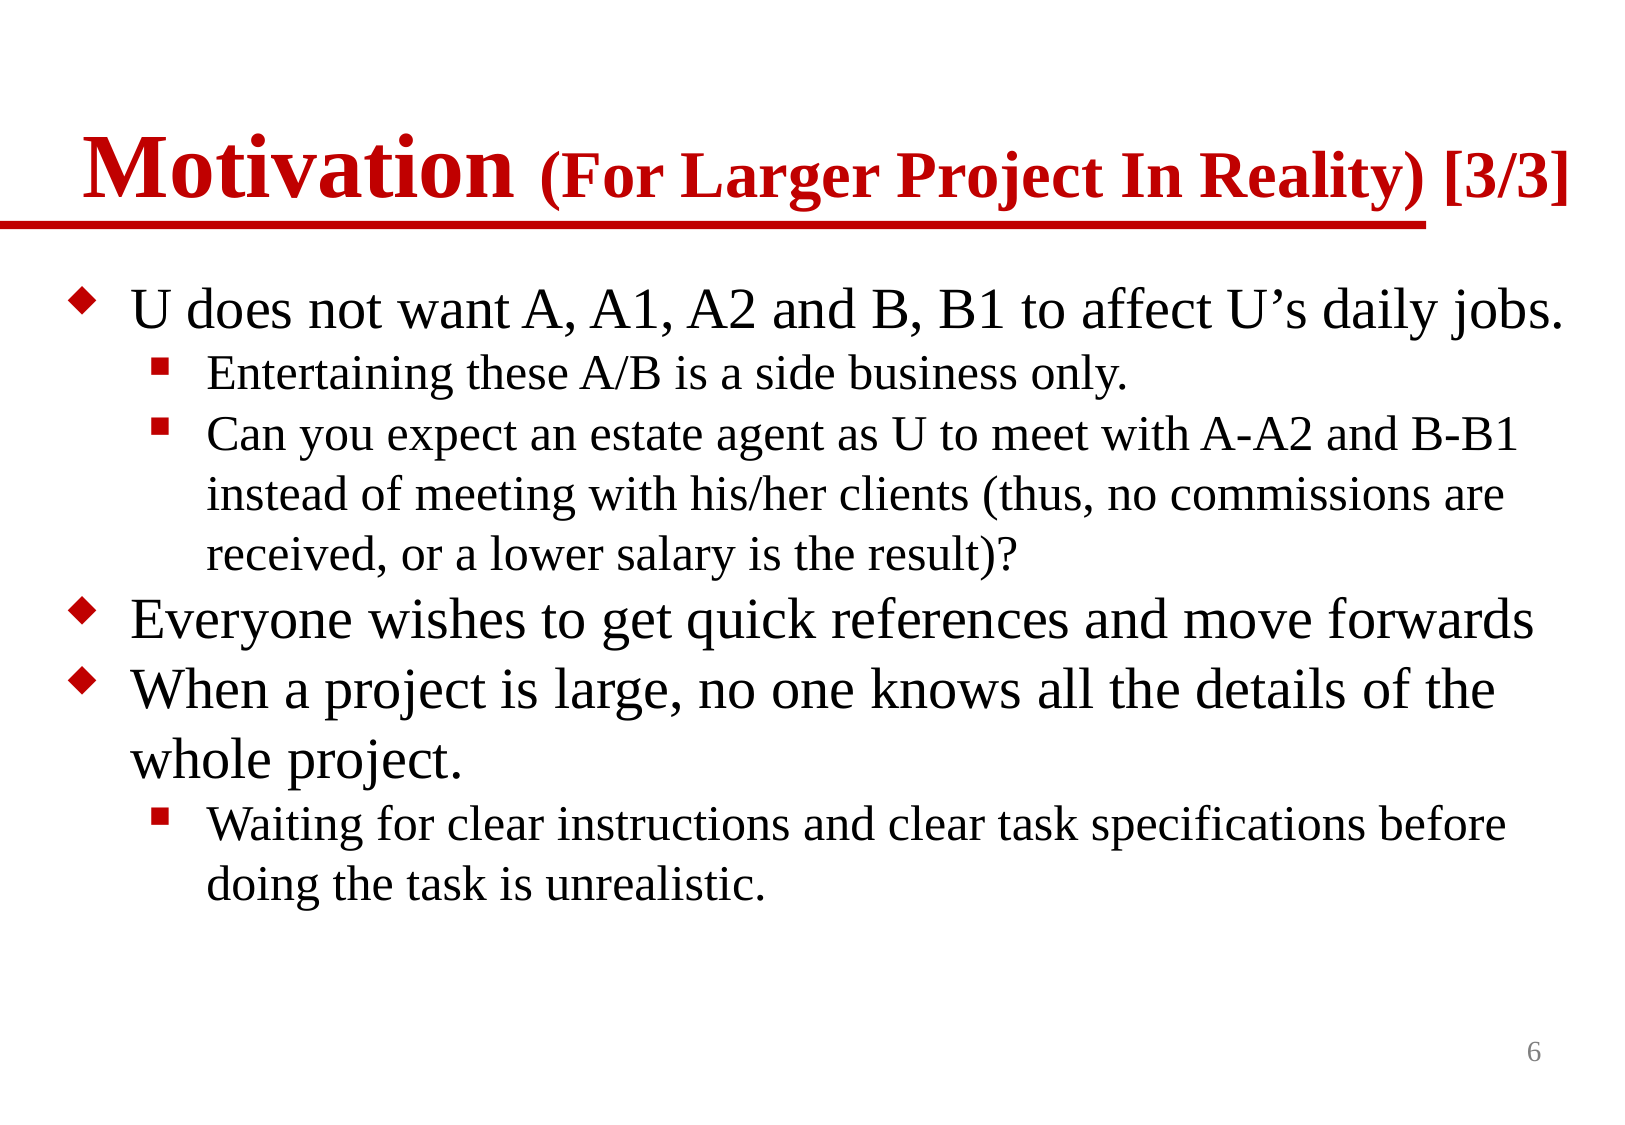

# Motivation (For Larger Project In Reality) [3/3]
U does not want A, A1, A2 and B, B1 to affect U’s daily jobs.
Entertaining these A/B is a side business only.
Can you expect an estate agent as U to meet with A-A2 and B-B1 instead of meeting with his/her clients (thus, no commissions are received, or a lower salary is the result)?
Everyone wishes to get quick references and move forwards
When a project is large, no one knows all the details of the whole project.
Waiting for clear instructions and clear task specifications before doing the task is unrealistic.
6